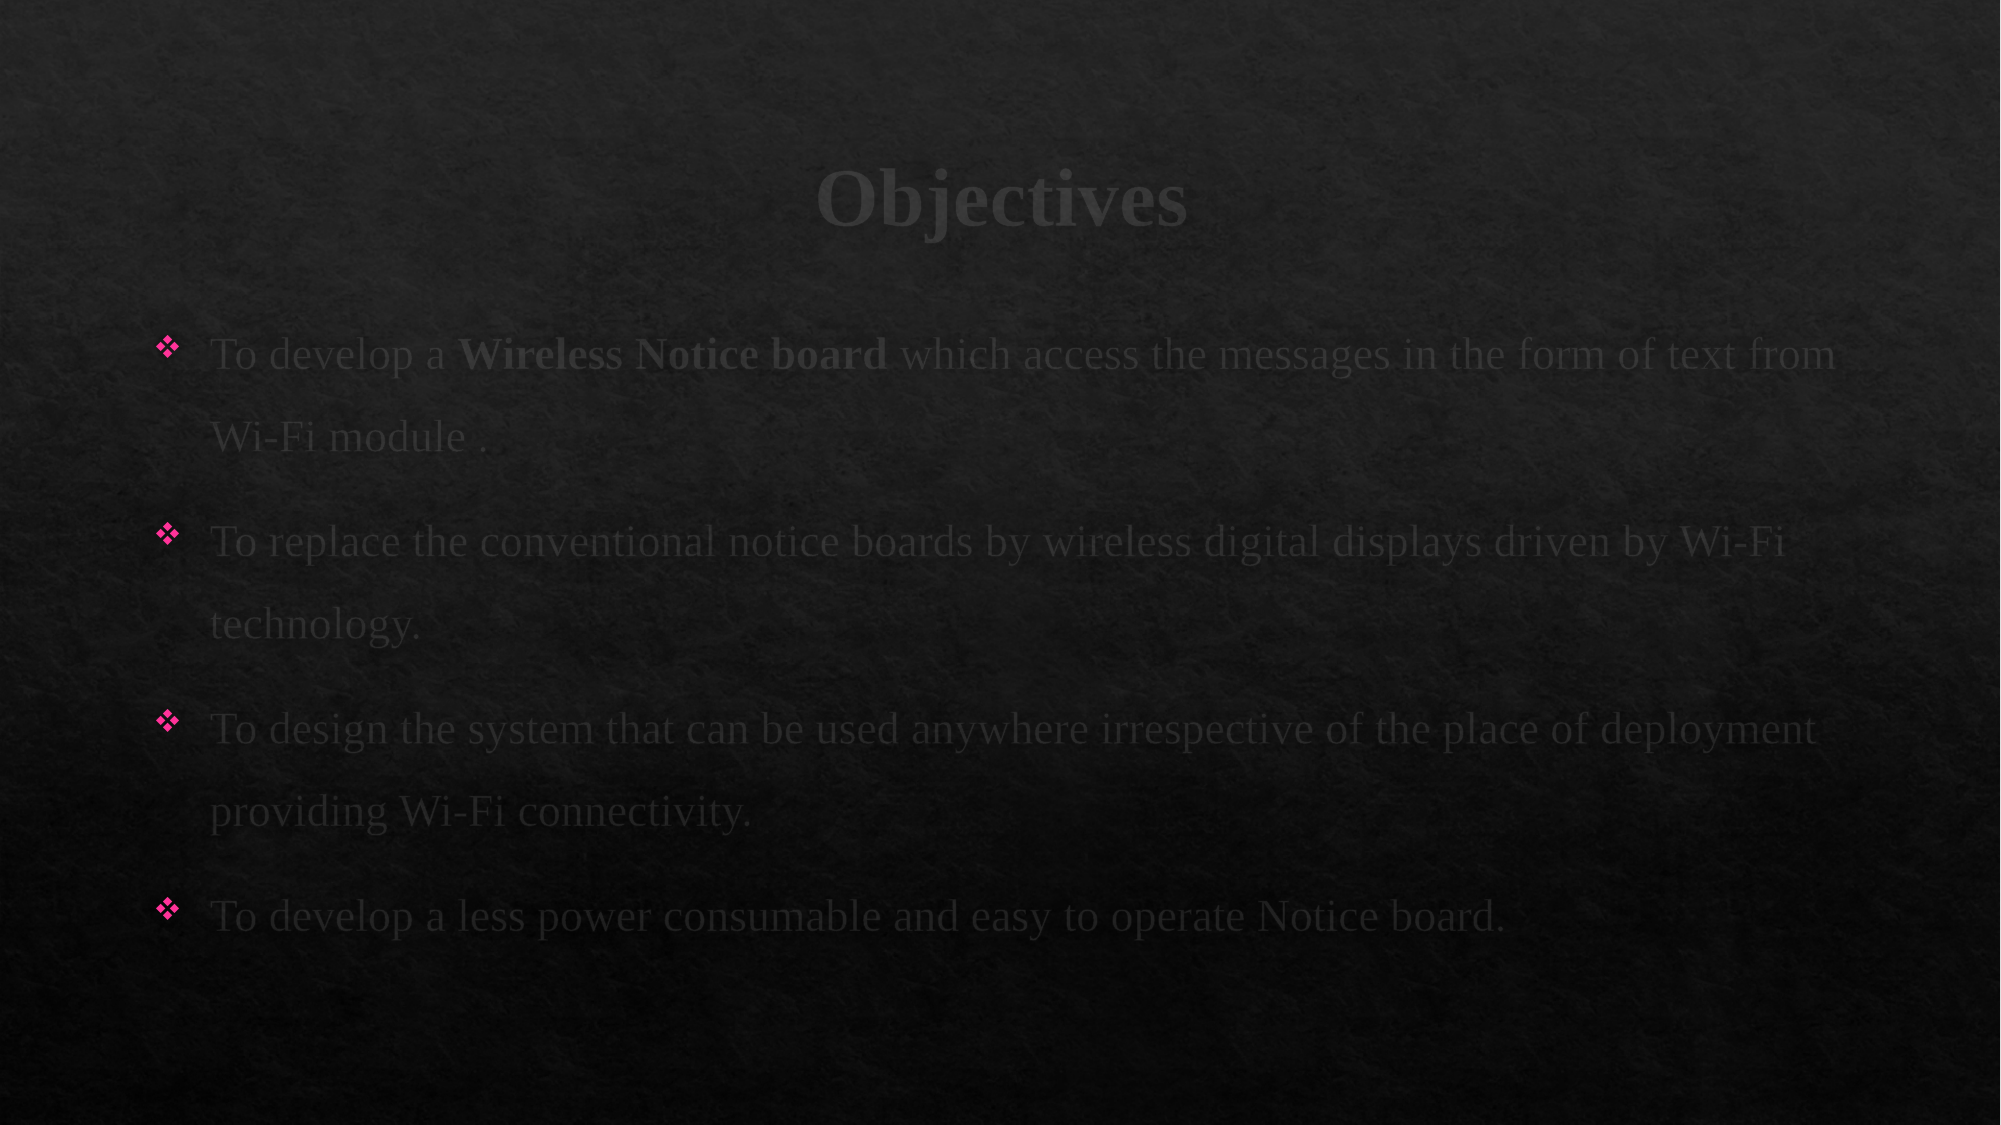

# Objectives
To develop a Wireless Notice board which access the messages in the form of text from Wi-Fi module .
To replace the conventional notice boards by wireless digital displays driven by Wi-Fi technology.
To design the system that can be used anywhere irrespective of the place of deployment providing Wi-Fi connectivity.
To develop a less power consumable and easy to operate Notice board.